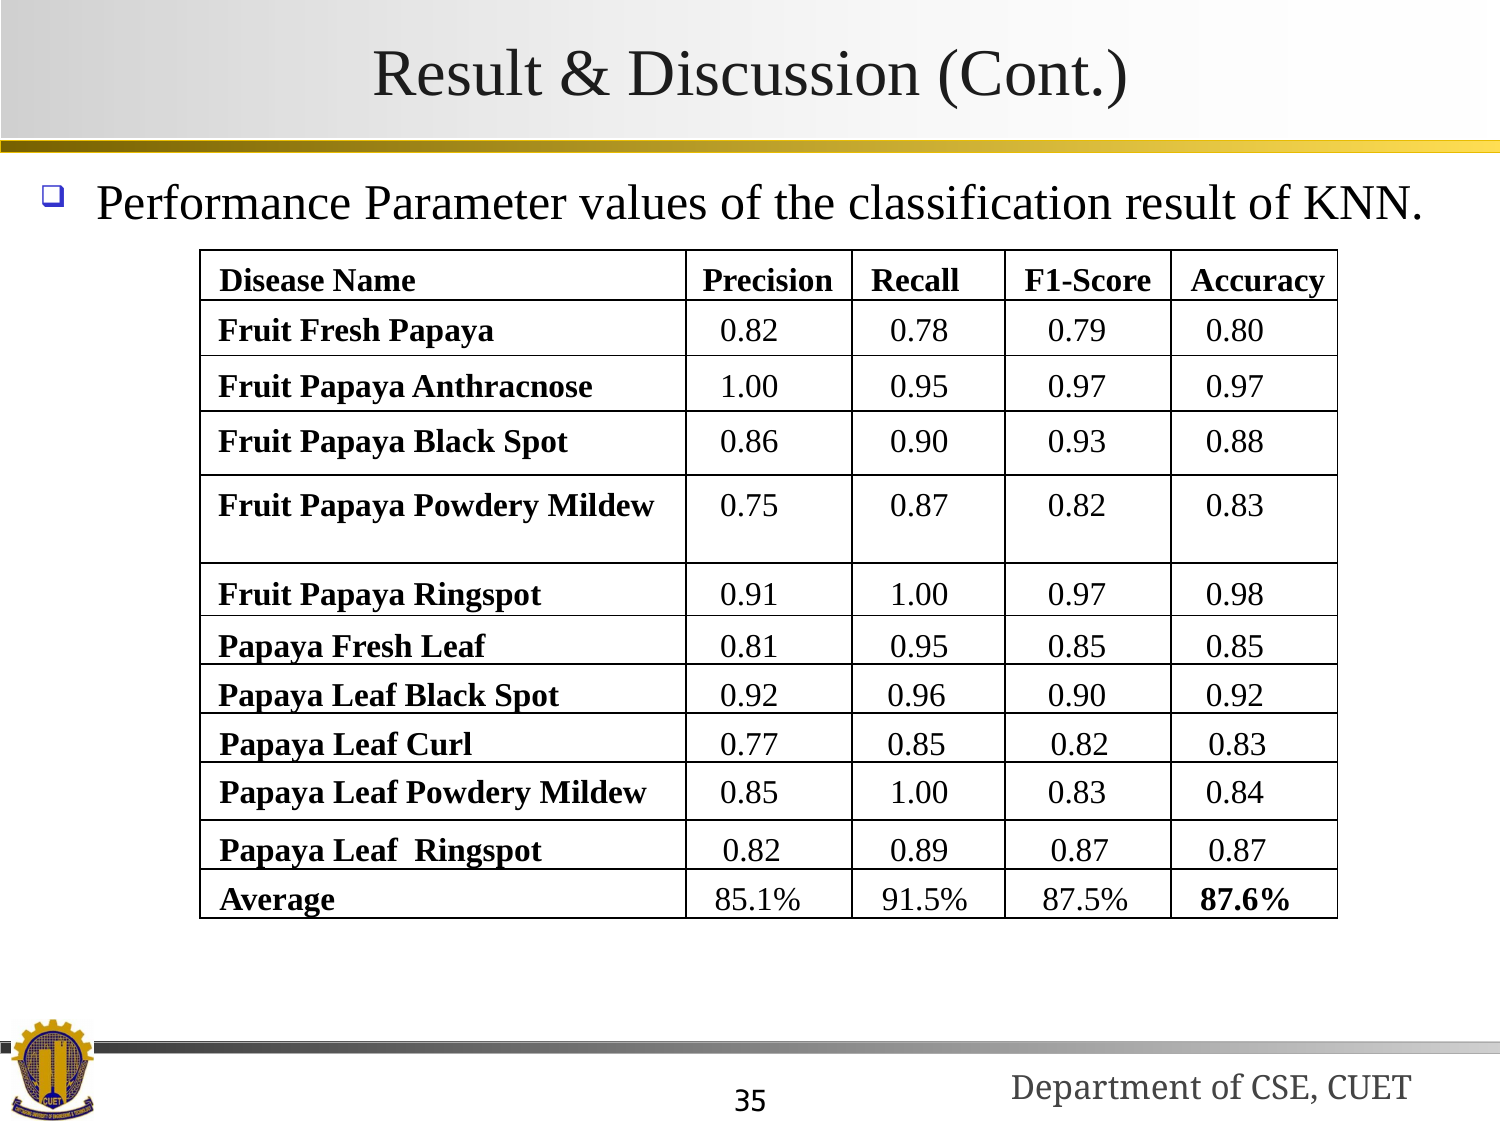

# Result & Discussion (Cont.)
Performance Parameter values of the classification result of KNN.

| Disease Name | Precision | Recall | F1-Score | Accuracy |
| --- | --- | --- | --- | --- |
| Fruit Fresh Papaya | 0.82 | 0.78 | 0.79 | 0.80 |
| Fruit Papaya Anthracnose | 1.00 | 0.95 | 0.97 | 0.97 |
| Fruit Papaya Black Spot | 0.86 | 0.90 | 0.93 | 0.88 |
| Fruit Papaya Powdery Mildew | 0.75 | 0.87 | 0.82 | 0.83 |
| Fruit Papaya Ringspot | 0.91 | 1.00 | 0.97 | 0.98 |
| Papaya Fresh Leaf | 0.81 | 0.95 | 0.85 | 0.85 |
| Papaya Leaf Black Spot | 0.92 | 0.96 | 0.90 | 0.92 |
| Papaya Leaf Curl | 0.77 | 0.85 | 0.82 | 0.83 |
| Papaya Leaf Powdery Mildew | 0.85 | 1.00 | 0.83 | 0.84 |
| Papaya Leaf Ringspot | 0.82 | 0.89 | 0.87 | 0.87 |
| Average | 85.1% | 91.5% | 87.5% | 87.6% |